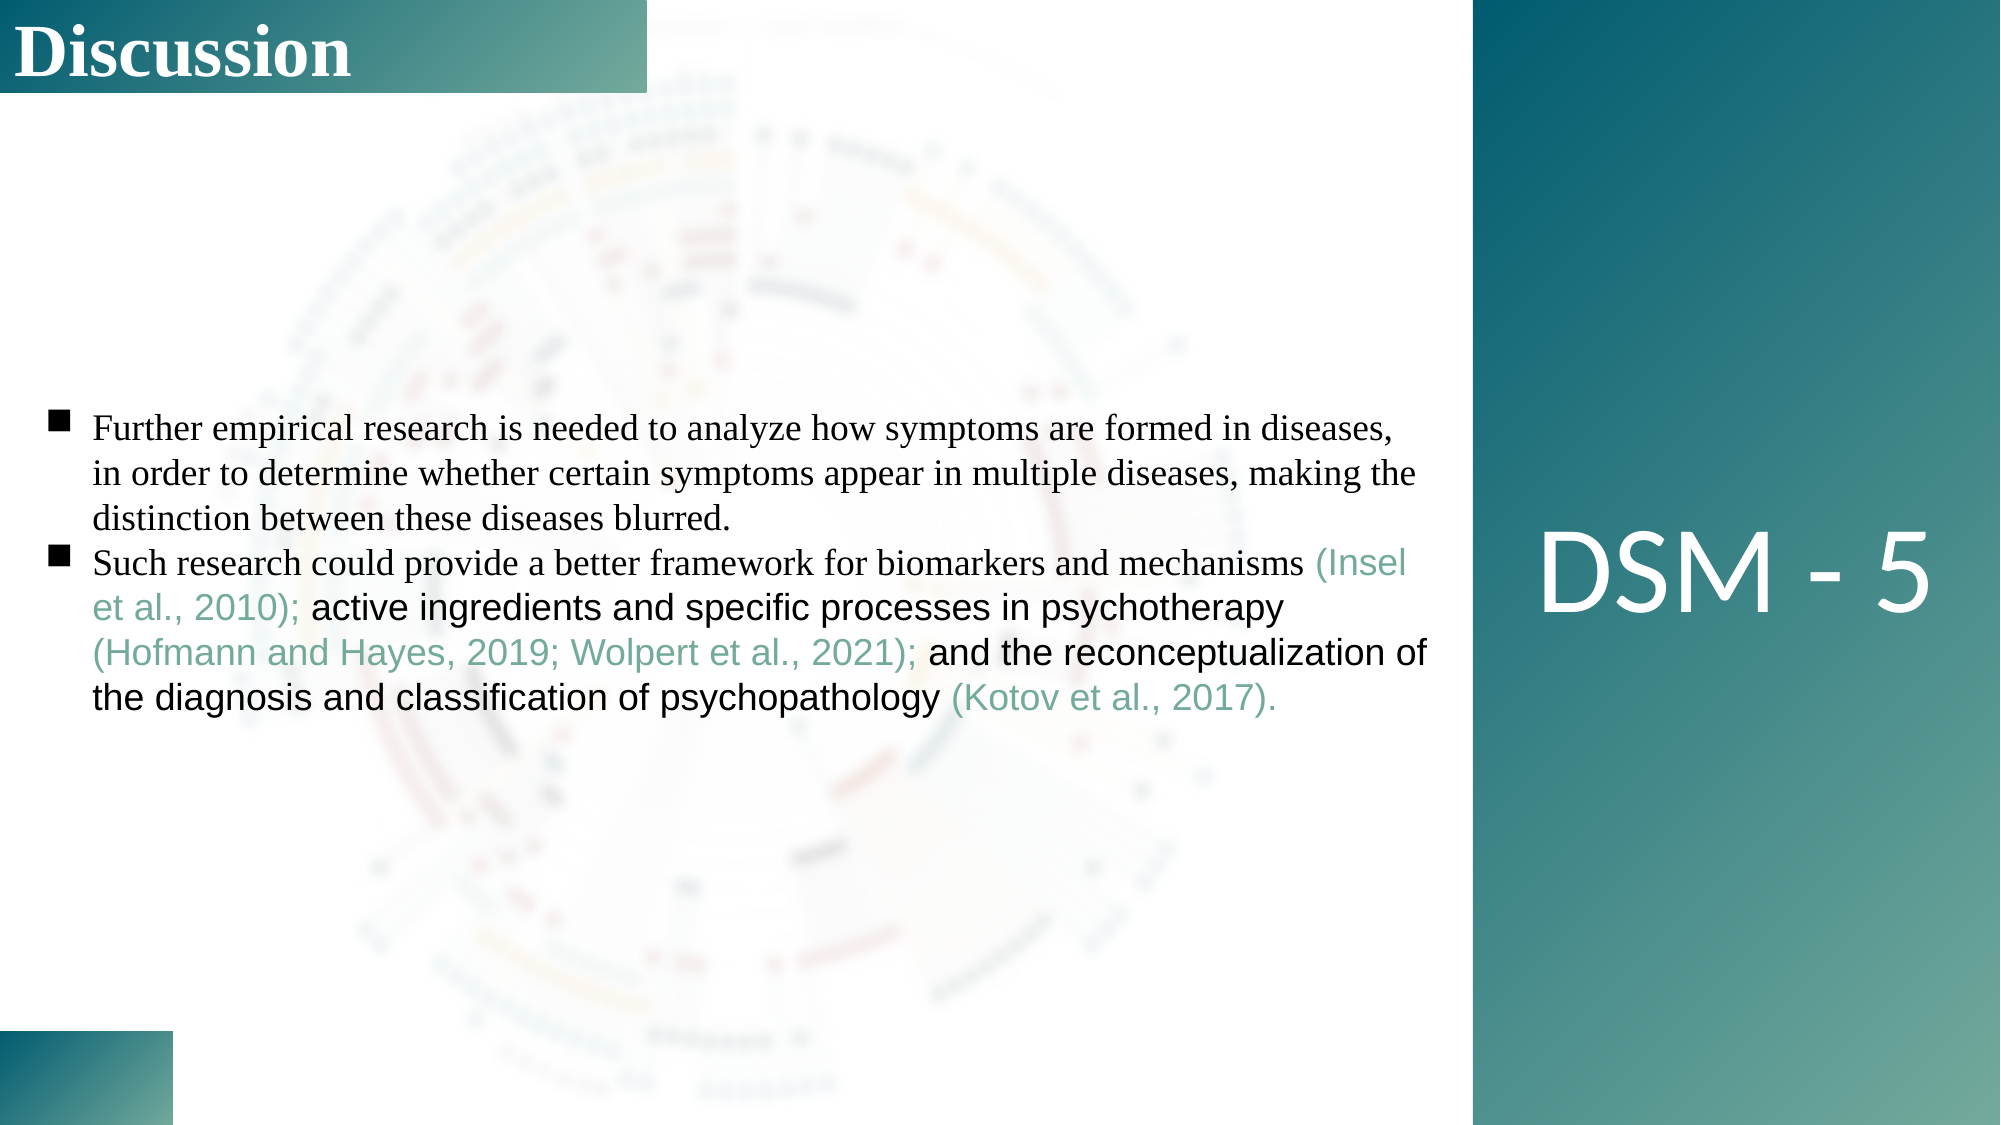

Discussion
DSM - 5
Further empirical research is needed to analyze how symptoms are formed in diseases, in order to determine whether certain symptoms appear in multiple diseases, making the distinction between these diseases blurred.
Such research could provide a better framework for biomarkers and mechanisms (Insel et al., 2010); active ingredients and specific processes in psychotherapy (Hofmann and Hayes, 2019; Wolpert et al., 2021); and the reconceptualization of the diagnosis and classification of psychopathology (Kotov et al., 2017).